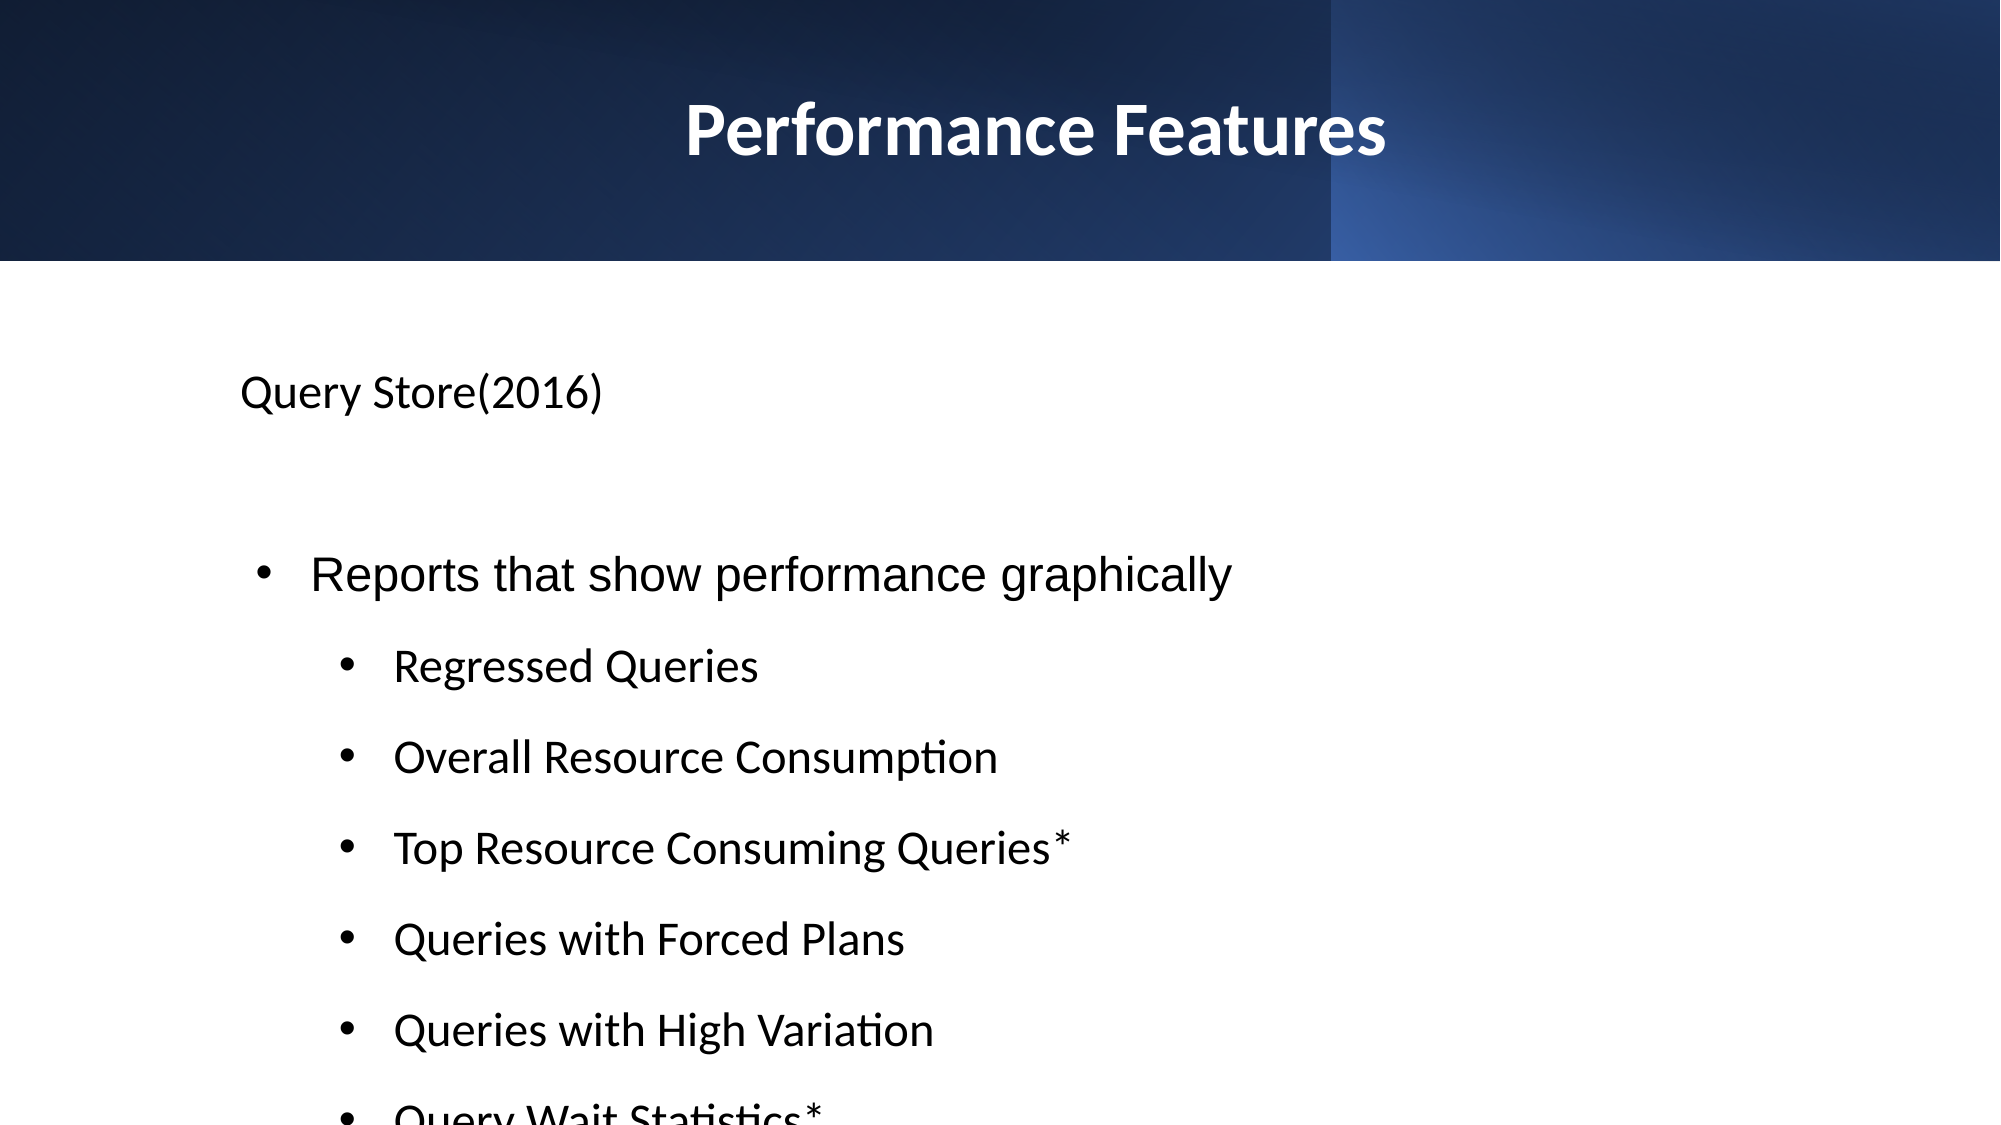

# Performance Features
Query Store(2016)

Reports that show performance graphically​
Regressed Queries​
Overall Resource Consumption​
Top Resource Consuming Queries*​
Queries with Forced Plans​
Queries with High Variation​
Query Wait Statistics*​
Tracked Queries*